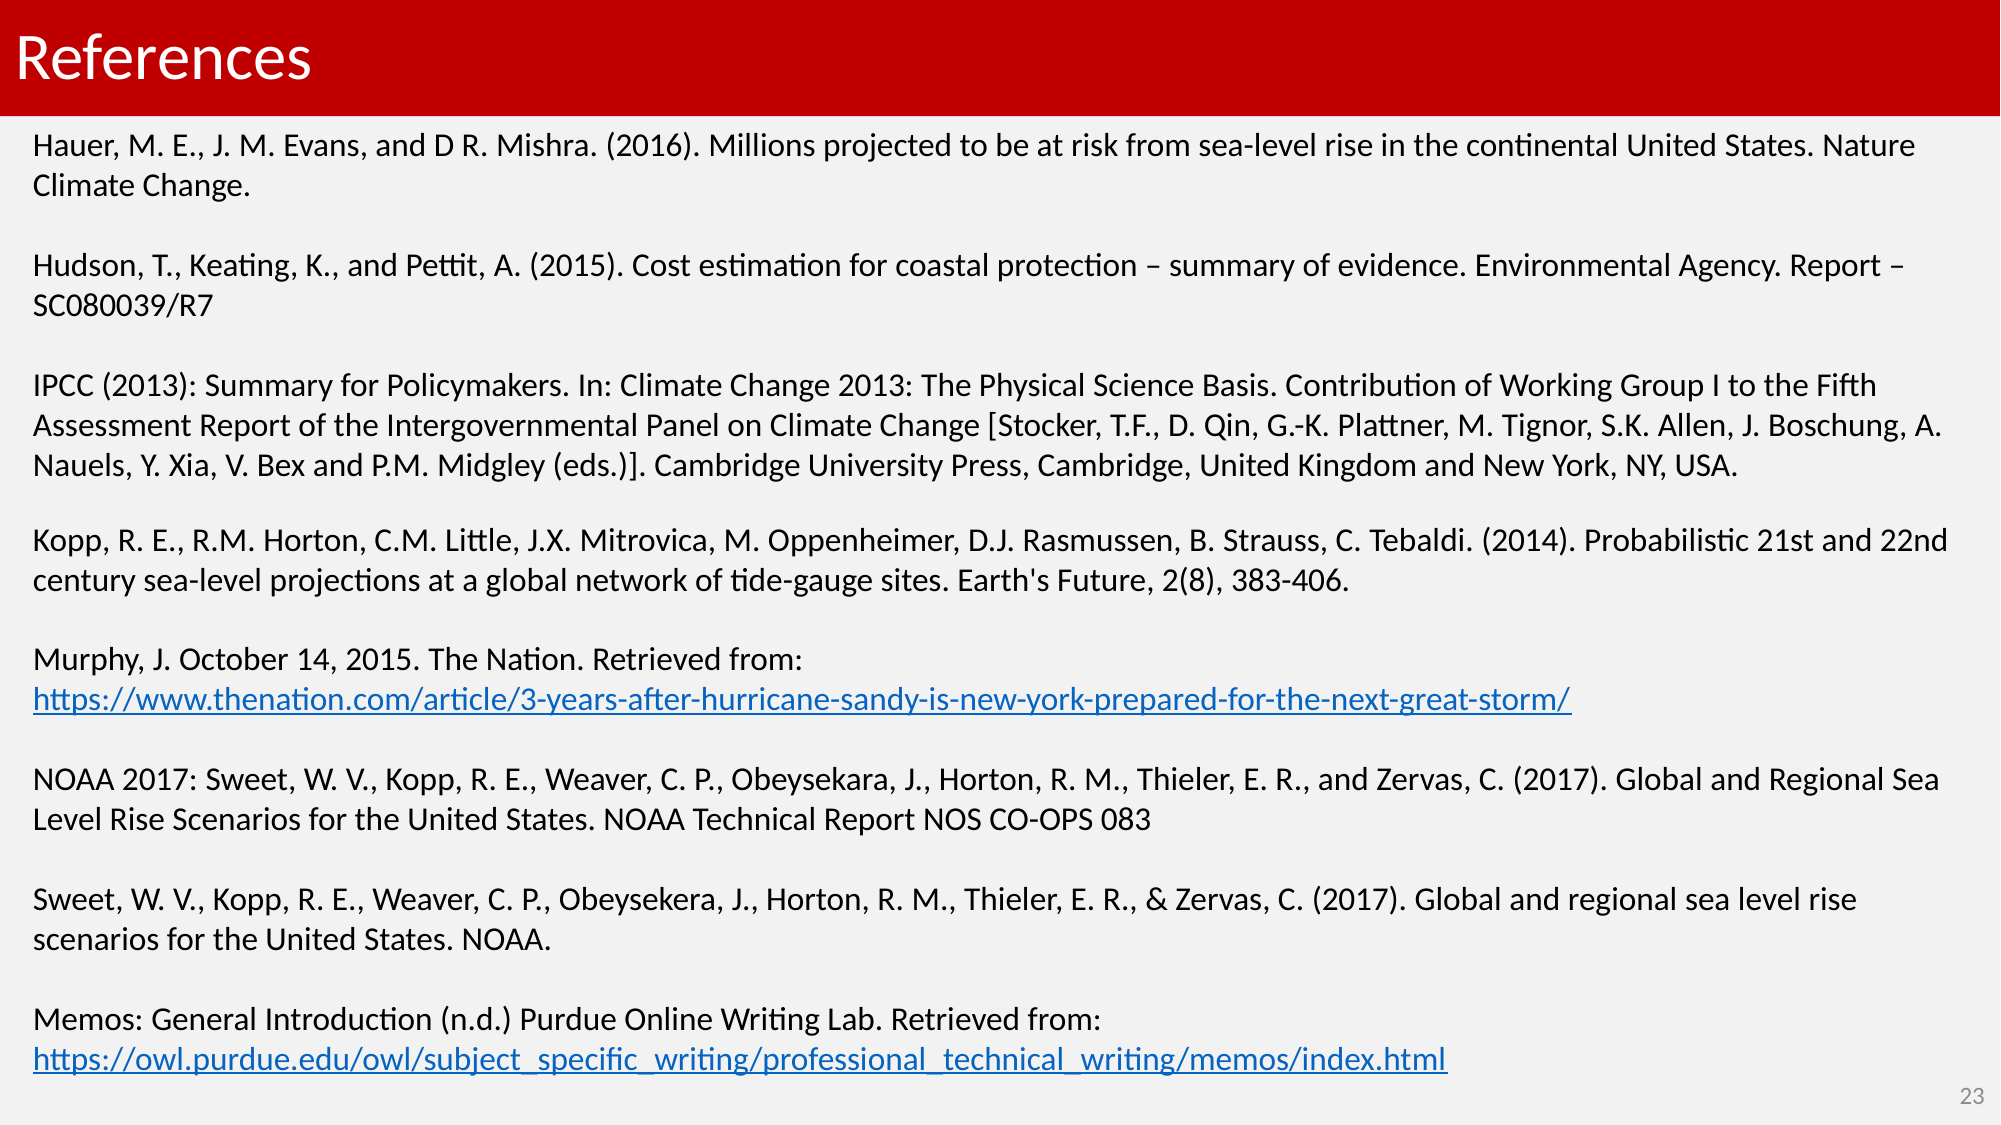

# References
Hauer, M. E., J. M. Evans, and D R. Mishra. (2016). Millions projected to be at risk from sea-level rise in the continental United States. Nature Climate Change.

Hudson, T., Keating, K., and Pettit, A. (2015). Cost estimation for coastal protection – summary of evidence. Environmental Agency. Report –SC080039/R7

IPCC (2013): Summary for Policymakers. In: Climate Change 2013: The Physical Science Basis. Contribution of Working Group I to the Fifth Assessment Report of the Intergovernmental Panel on Climate Change [Stocker, T.F., D. Qin, G.-K. Plattner, M. Tignor, S.K. Allen, J. Boschung, A. Nauels, Y. Xia, V. Bex and P.M. Midgley (eds.)]. Cambridge University Press, Cambridge, United Kingdom and New York, NY, USA.

Kopp, R. E., R.M. Horton, C.M. Little, J.X. Mitrovica, M. Oppenheimer, D.J. Rasmussen, B. Strauss, C. Tebaldi. (2014). Probabilistic 21st and 22nd century sea-level projections at a global network of tide-gauge sites. Earth's Future, 2(8), 383-406.

Murphy, J. October 14, 2015. The Nation. Retrieved from: https://www.thenation.com/article/3-years-after-hurricane-sandy-is-new-york-prepared-for-the-next-great-storm/

NOAA 2017: Sweet, W. V., Kopp, R. E., Weaver, C. P., Obeysekara, J., Horton, R. M., Thieler, E. R., and Zervas, C. (2017). Global and Regional Sea Level Rise Scenarios for the United States. NOAA Technical Report NOS CO-OPS 083

Sweet, W. V., Kopp, R. E., Weaver, C. P., Obeysekera, J., Horton, R. M., Thieler, E. R., & Zervas, C. (2017). Global and regional sea level rise scenarios for the United States. NOAA.

Memos: General Introduction (n.d.) Purdue Online Writing Lab. Retrieved from: https://owl.purdue.edu/owl/subject_specific_writing/professional_technical_writing/memos/index.html
23